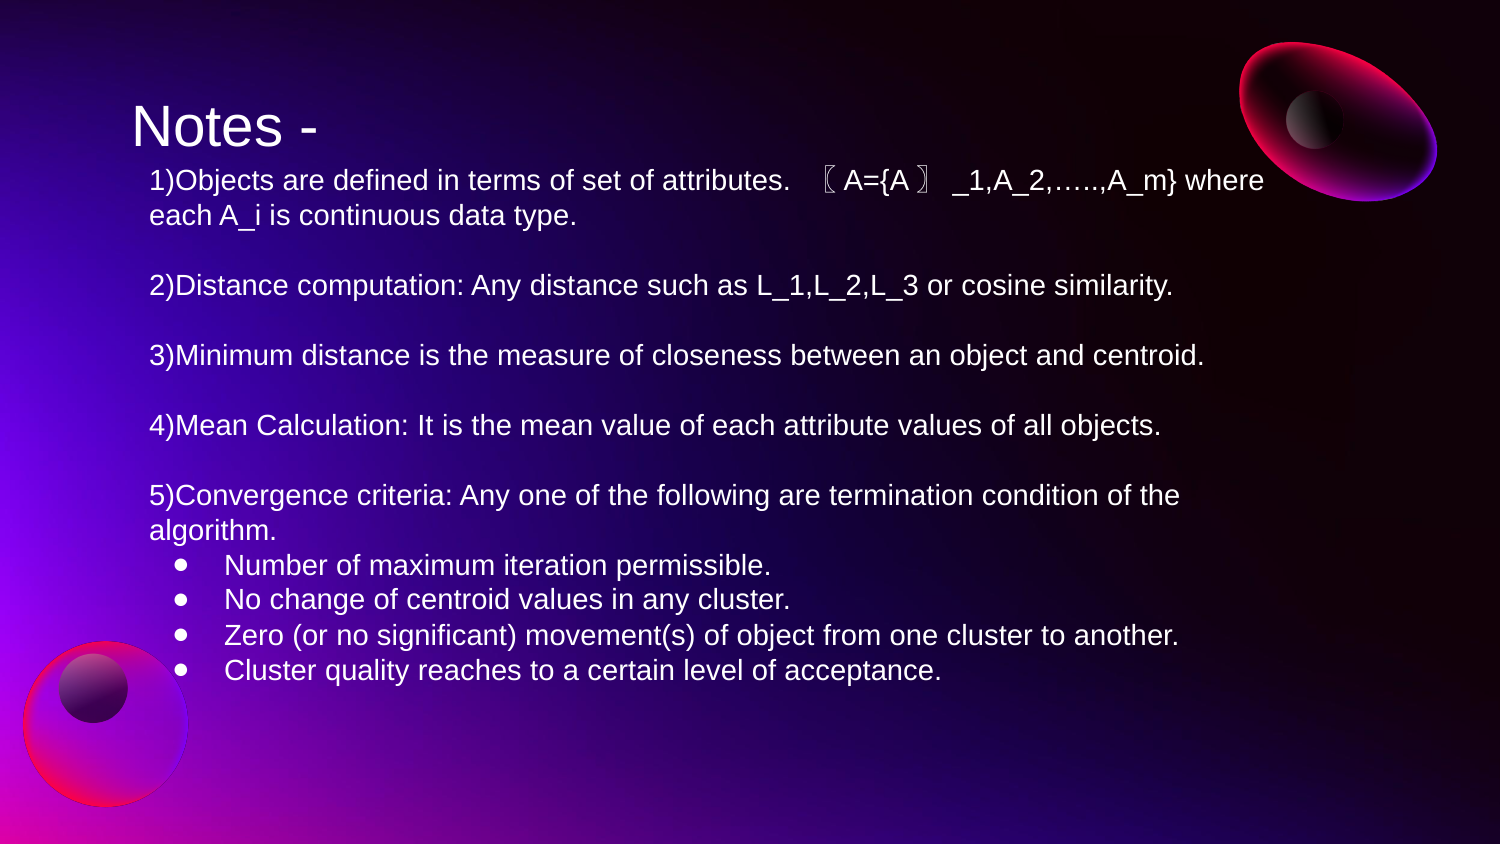

Notes -
1)Objects are defined in terms of set of attributes. 〖A={A〗_1,A_2,…..,A_m} where each A_i is continuous data type.

2)Distance computation: Any distance such as L_1,L_2,L_3 or cosine similarity.

3)Minimum distance is the measure of closeness between an object and centroid.

4)Mean Calculation: It is the mean value of each attribute values of all objects.

5)Convergence criteria: Any one of the following are termination condition of the algorithm.
Number of maximum iteration permissible.
No change of centroid values in any cluster.
Zero (or no significant) movement(s) of object from one cluster to another.
Cluster quality reaches to a certain level of acceptance.